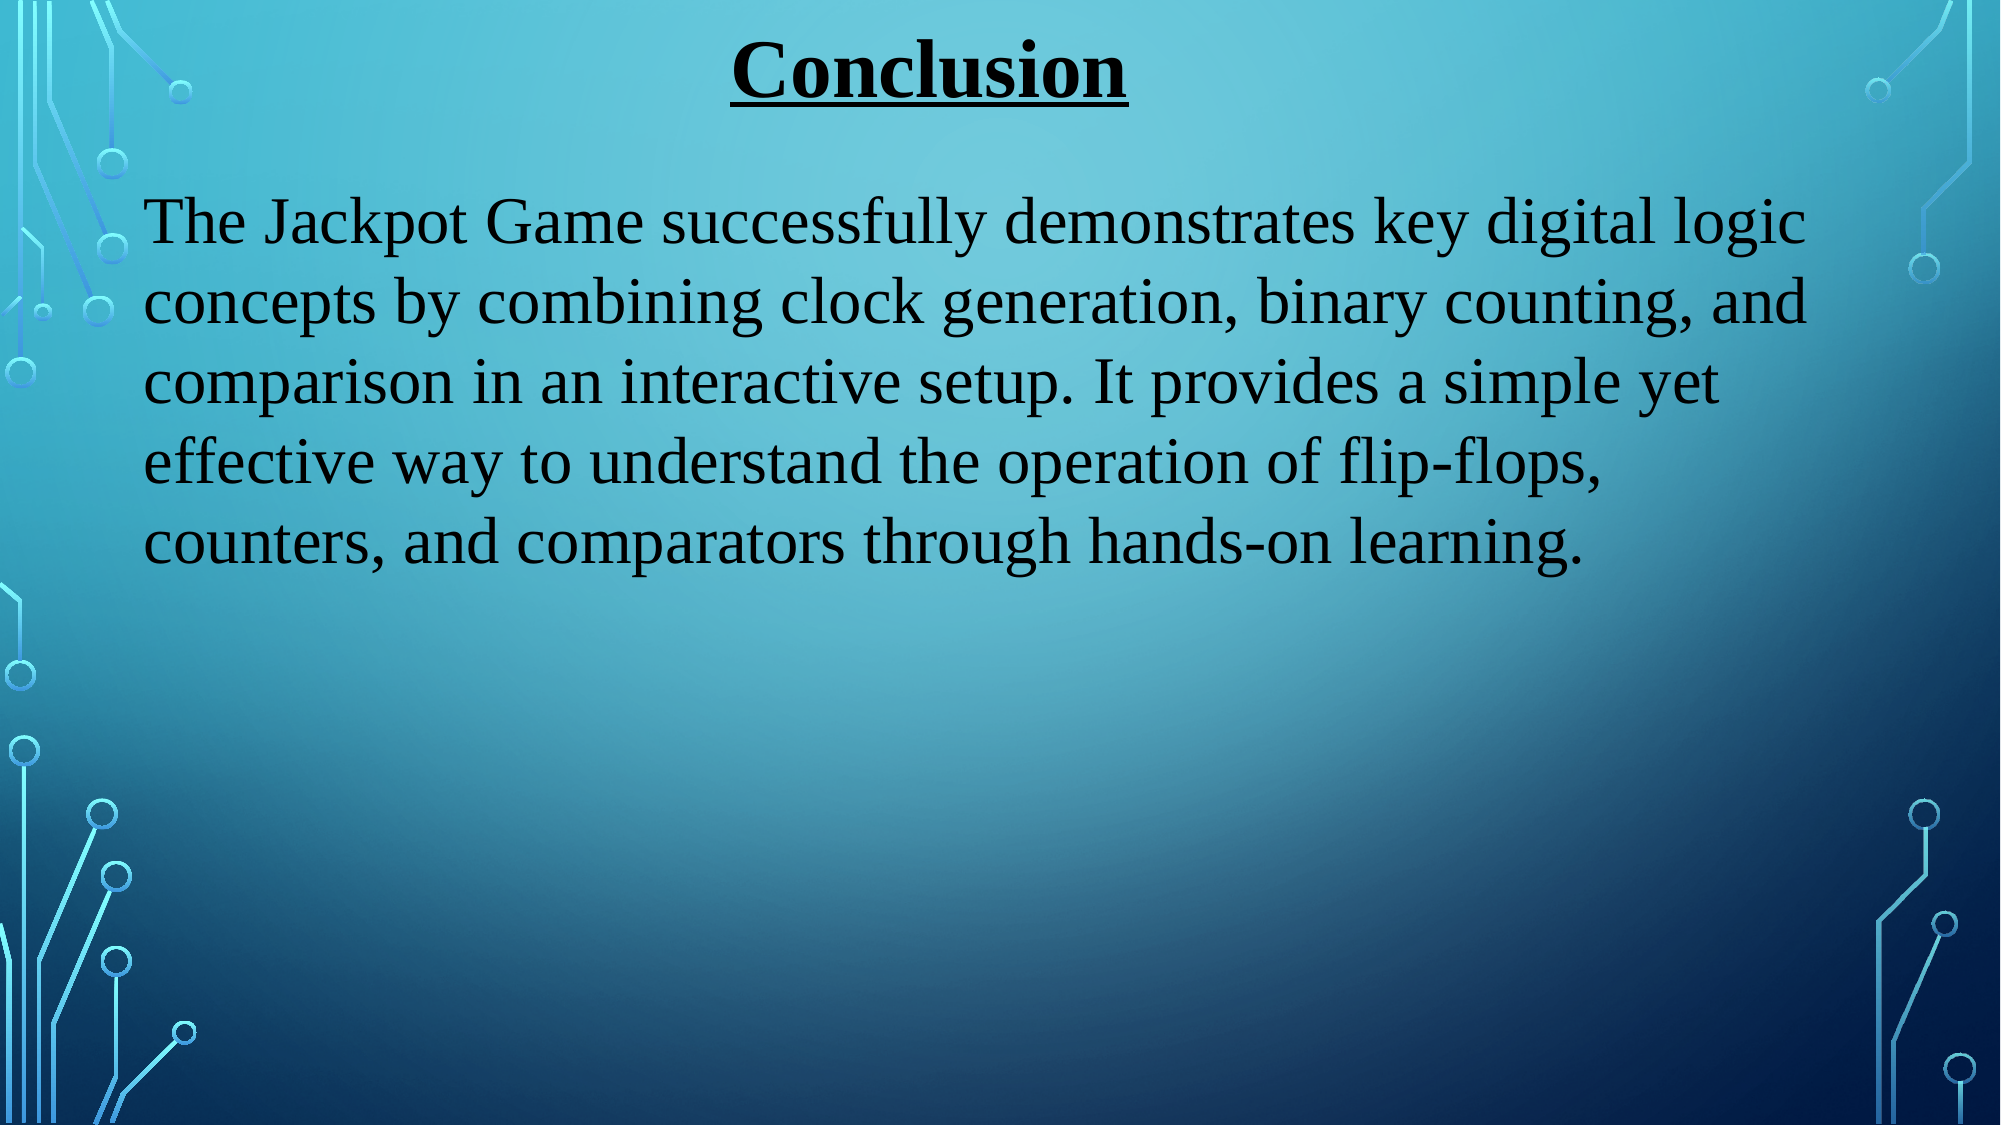

Conclusion
The Jackpot Game successfully demonstrates key digital logic concepts by combining clock generation, binary counting, and comparison in an interactive setup. It provides a simple yet effective way to understand the operation of flip-flops, counters, and comparators through hands-on learning.